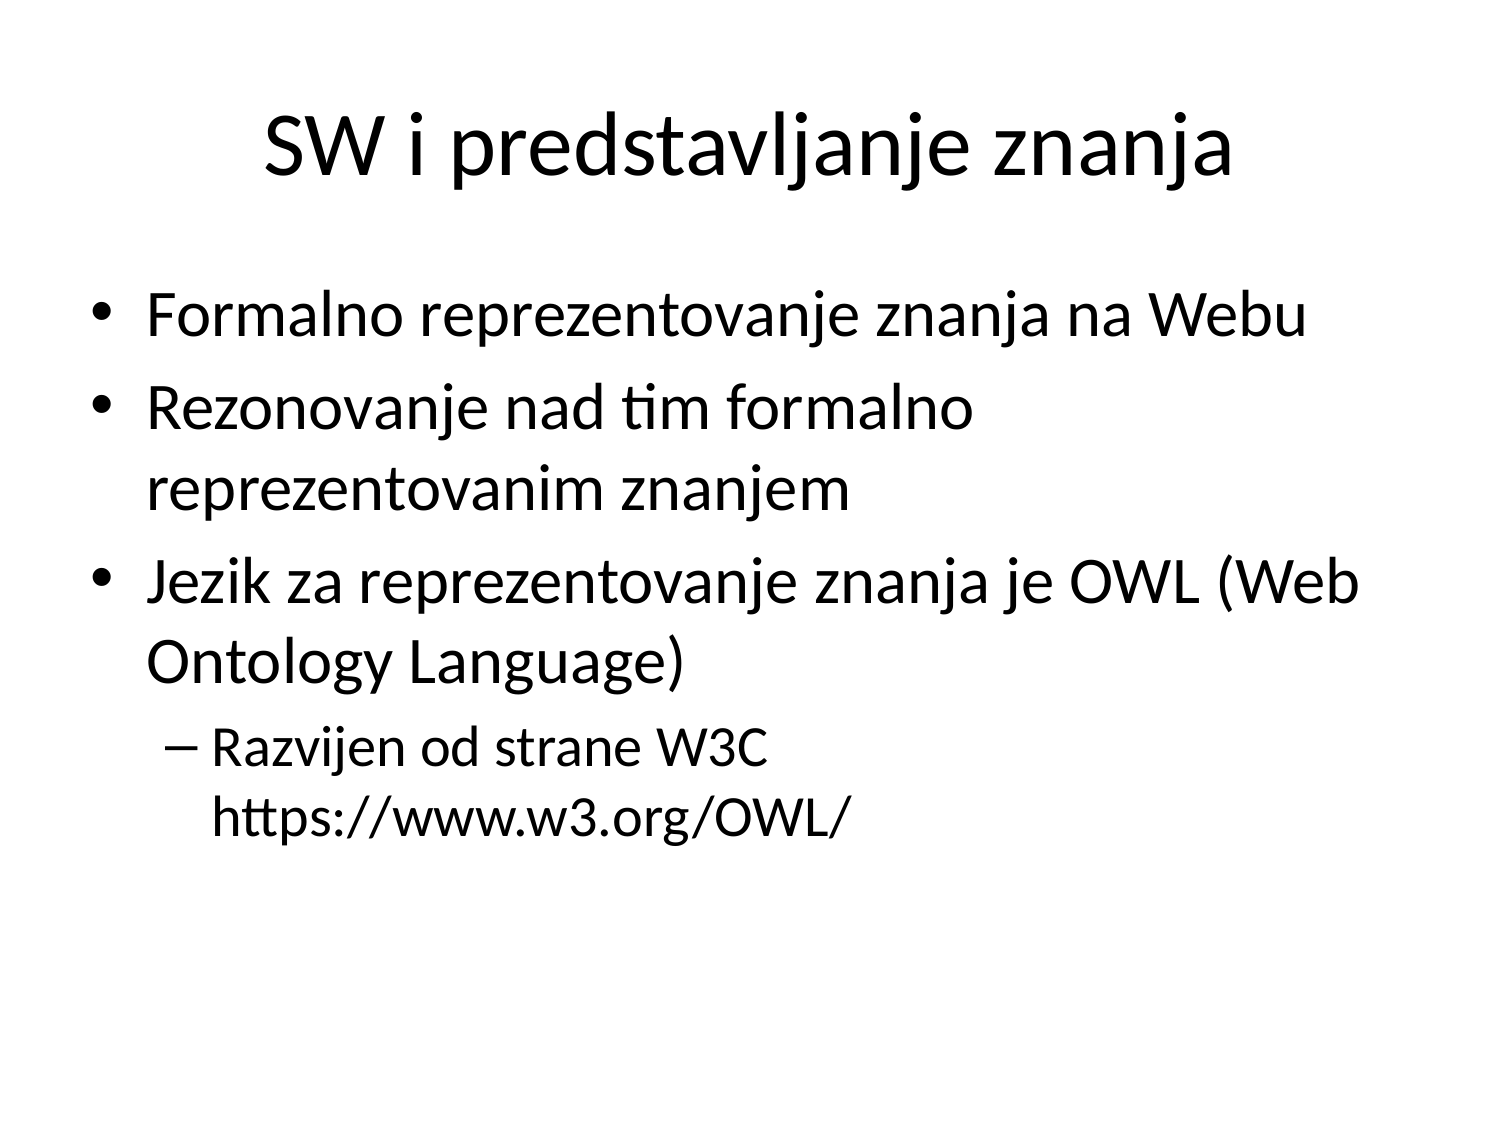

# SW i predstavljanje znanja
Formalno reprezentovanje znanja na Webu
Rezonovanje nad tim formalno reprezentovanim znanjem
Jezik za reprezentovanje znanja je OWL (Web Ontology Language)
Razvijen od strane W3C https://www.w3.org/OWL/